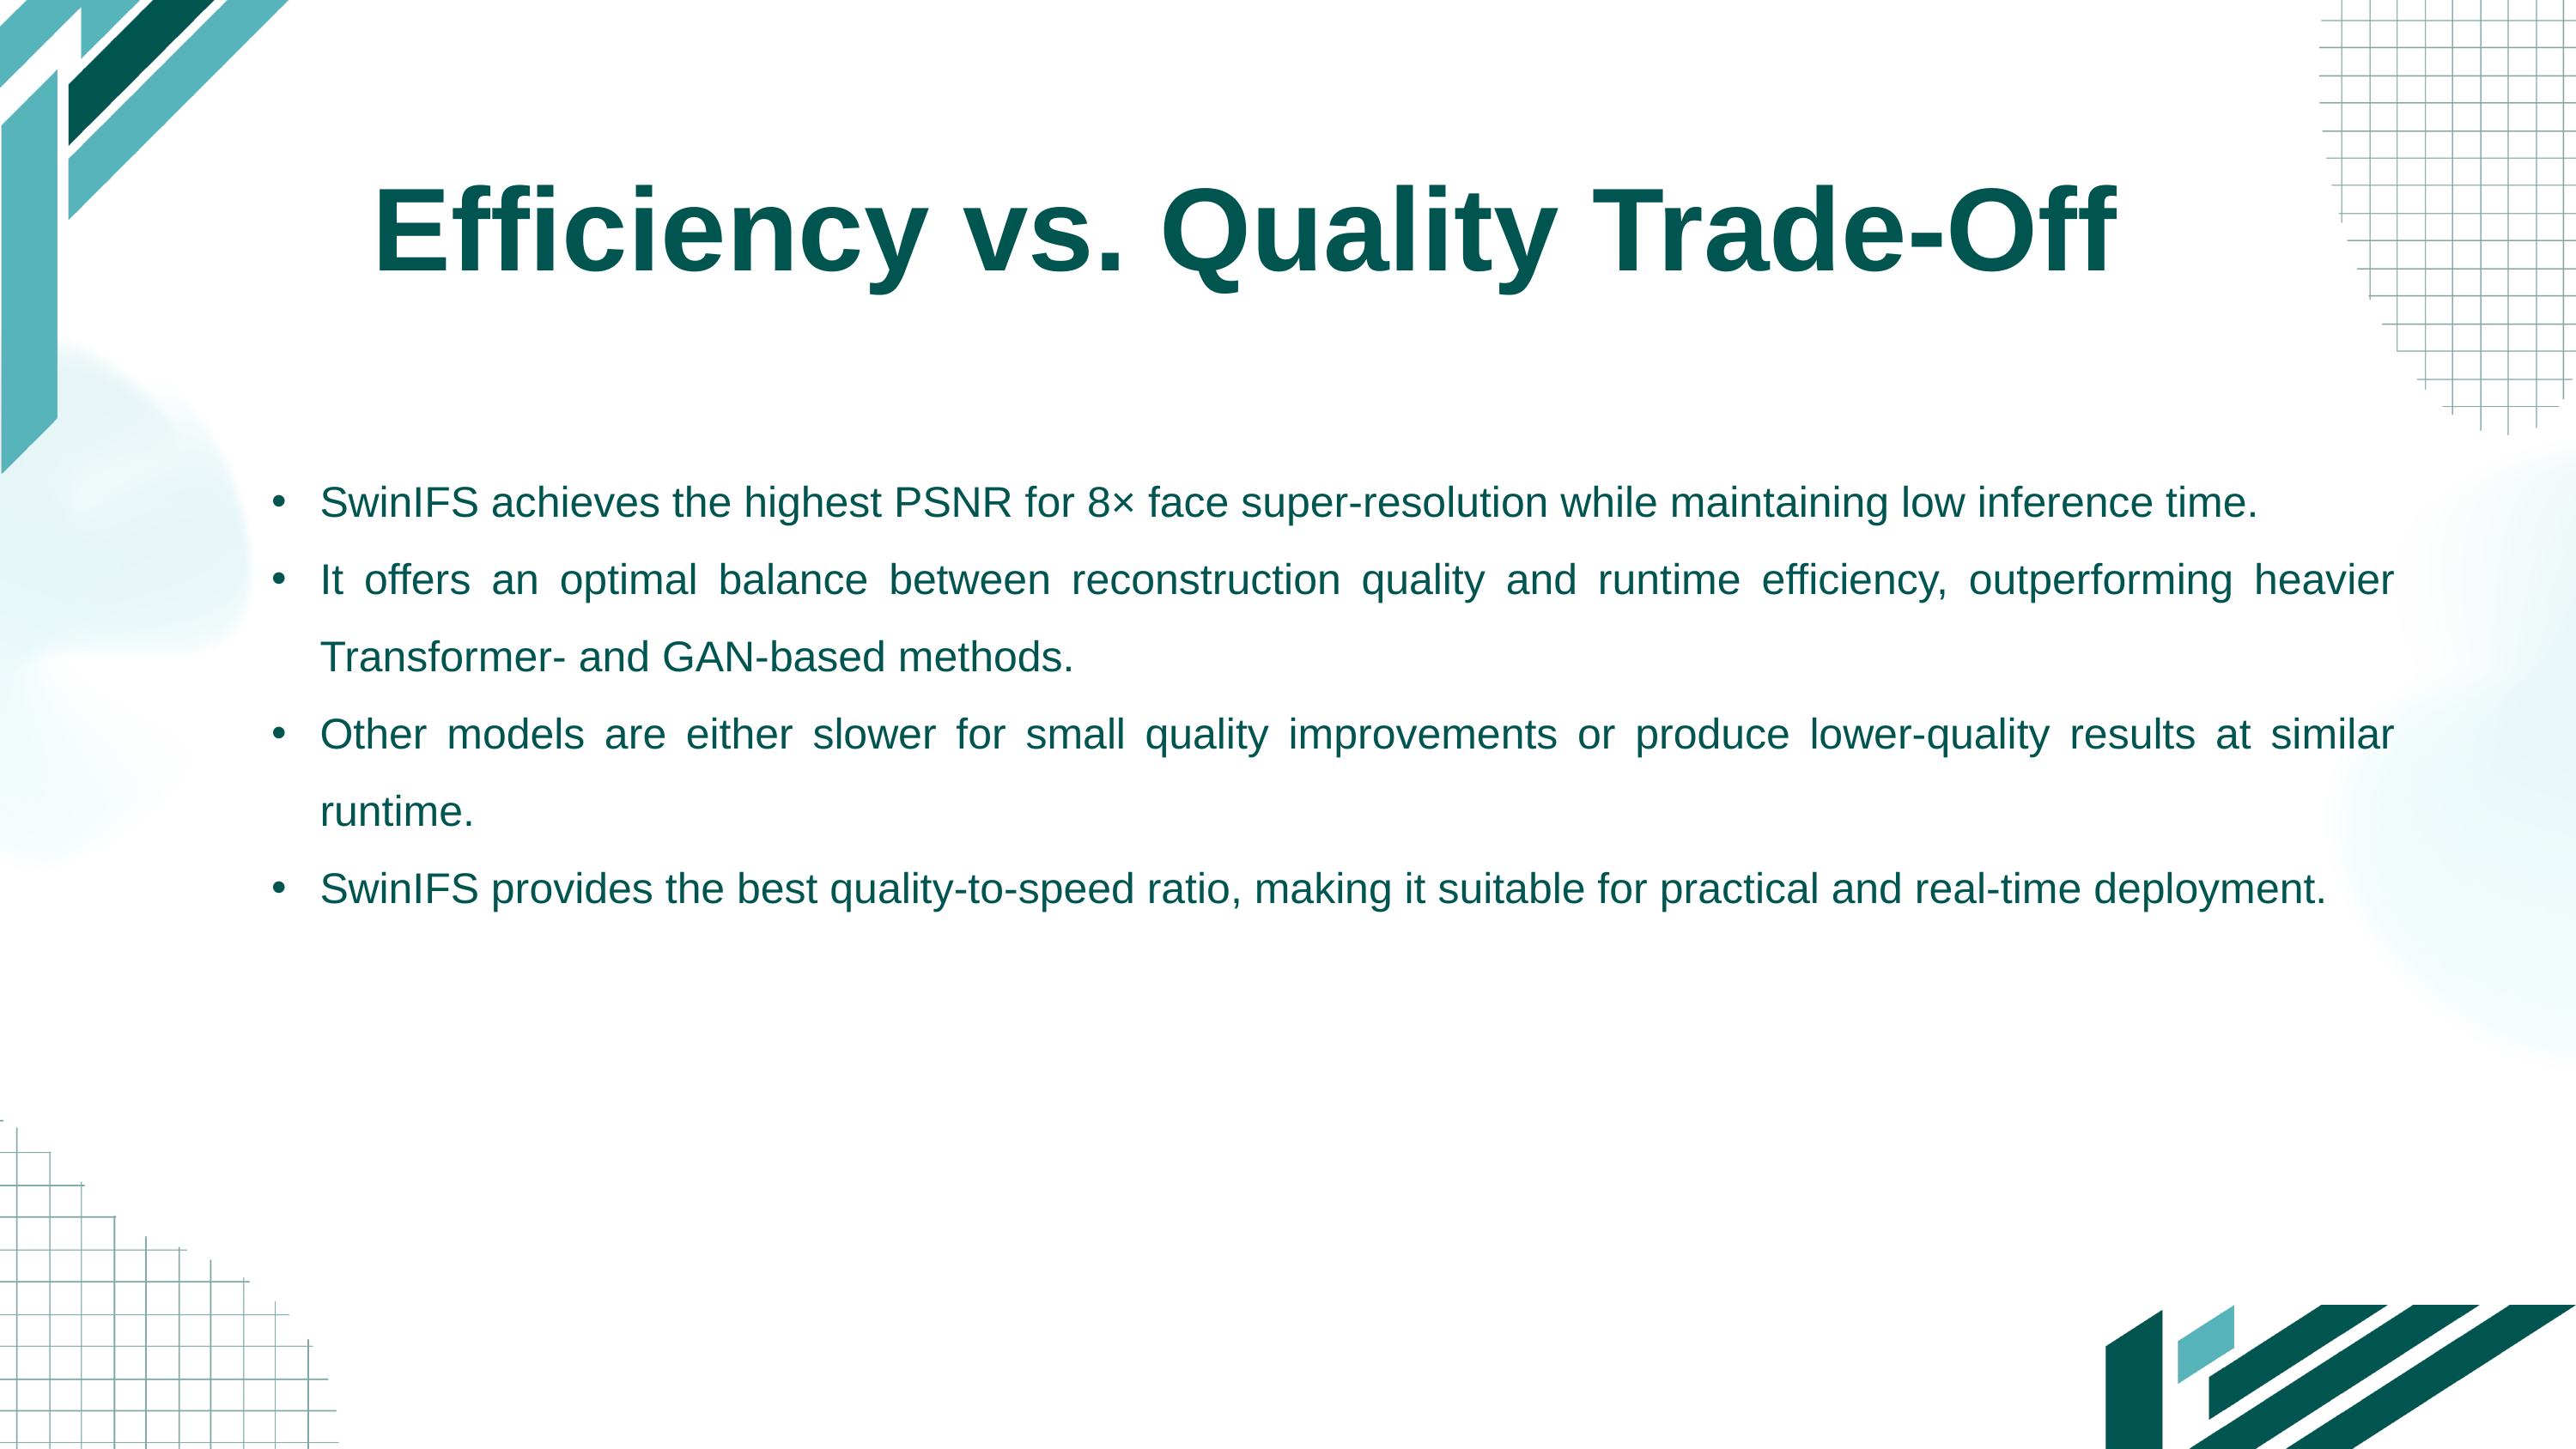

Efficiency vs. Quality Trade-Off

SwinIFS achieves the highest PSNR for 8× face super-resolution while maintaining low inference time.
It offers an optimal balance between reconstruction quality and runtime efficiency, outperforming heavier Transformer- and GAN-based methods.
Other models are either slower for small quality improvements or produce lower-quality results at similar runtime.
SwinIFS provides the best quality-to-speed ratio, making it suitable for practical and real-time deployment.